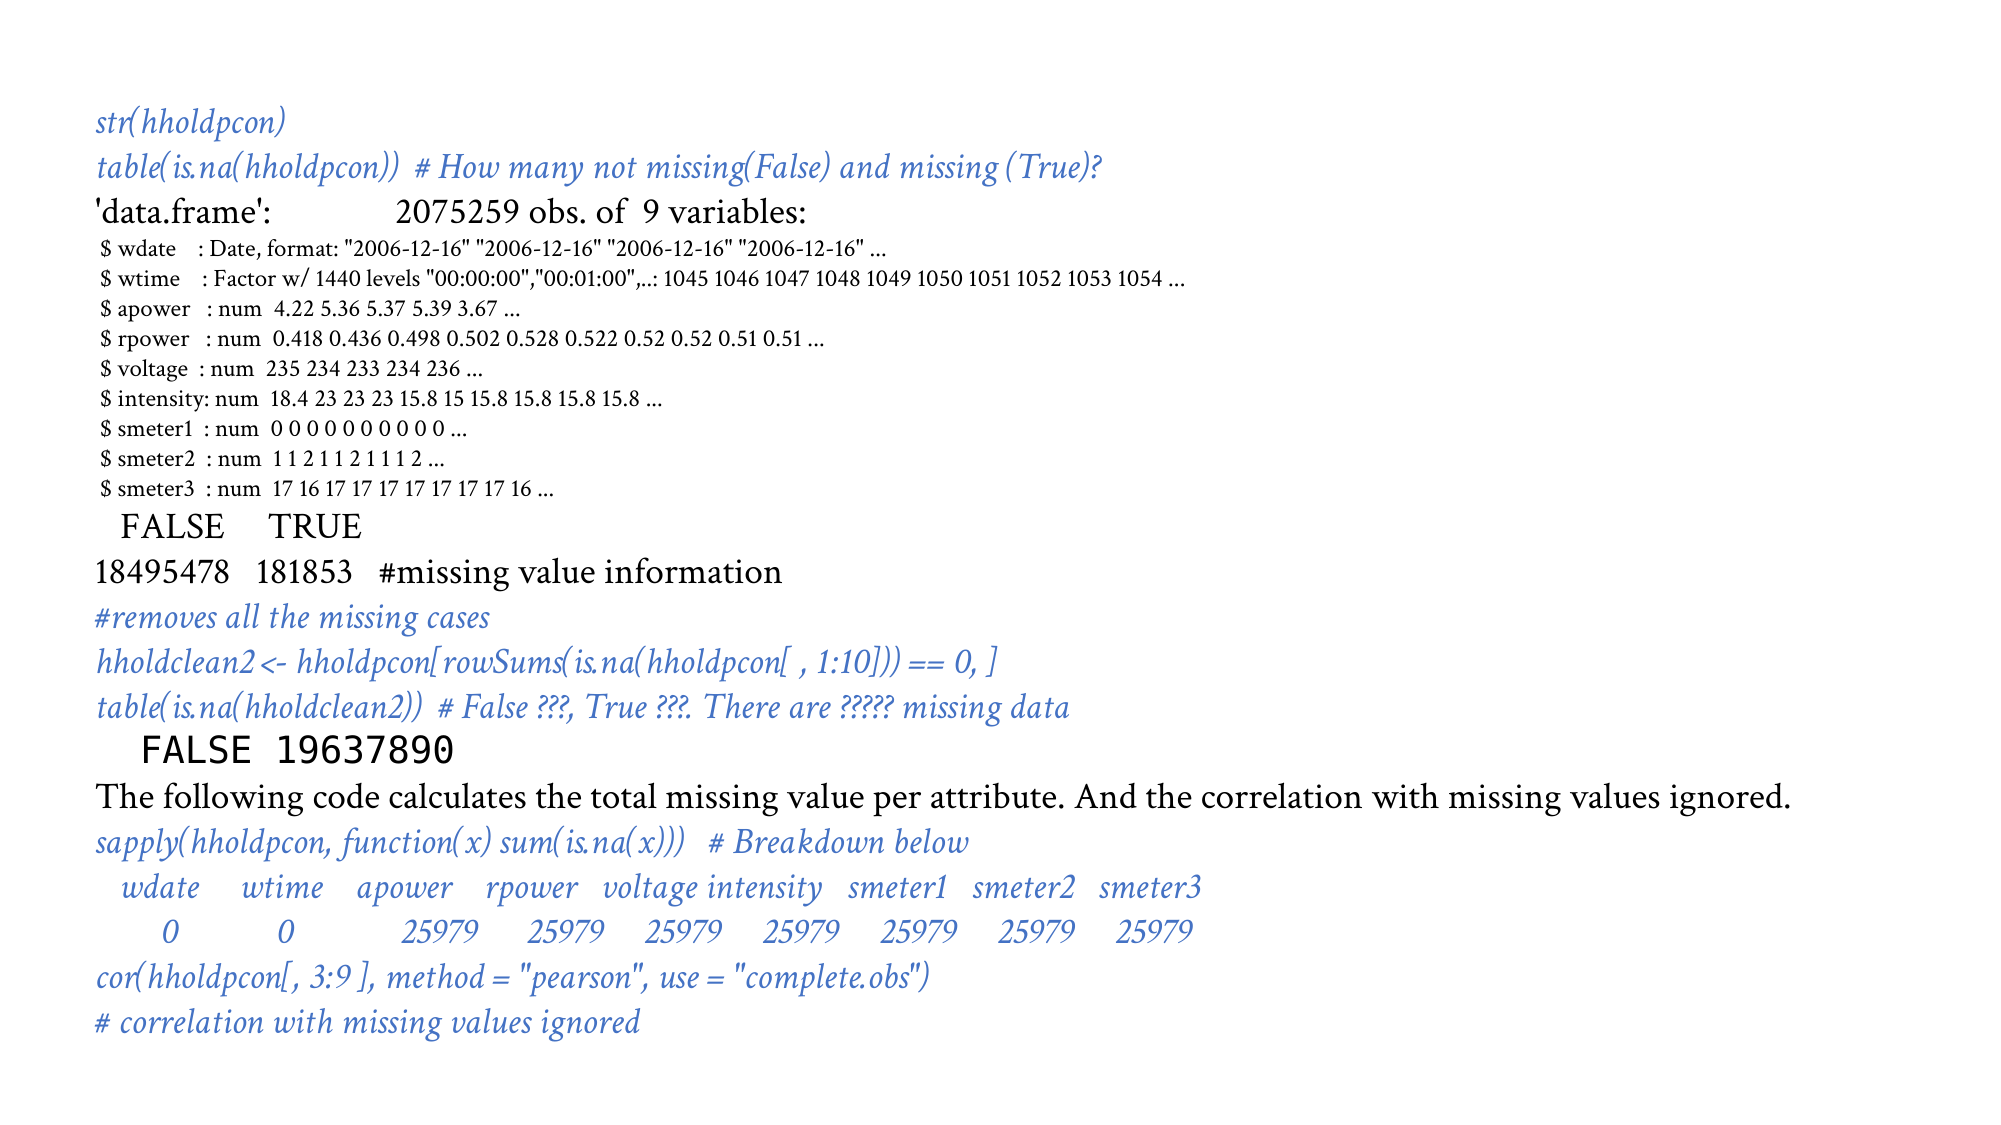

str(hholdpcon)
table(is.na(hholdpcon))  # How many not missing(False) and missing (True)?
'data.frame':	2075259 obs. of  9 variables:
 $ wdate    : Date, format: "2006-12-16" "2006-12-16" "2006-12-16" "2006-12-16" ...
 $ wtime    : Factor w/ 1440 levels "00:00:00","00:01:00",..: 1045 1046 1047 1048 1049 1050 1051 1052 1053 1054 ...
 $ apower   : num  4.22 5.36 5.37 5.39 3.67 ...
 $ rpower   : num  0.418 0.436 0.498 0.502 0.528 0.522 0.52 0.52 0.51 0.51 ...
 $ voltage  : num  235 234 233 234 236 ...
 $ intensity: num  18.4 23 23 23 15.8 15 15.8 15.8 15.8 15.8 ...
 $ smeter1  : num  0 0 0 0 0 0 0 0 0 0 ...
 $ smeter2  : num  1 1 2 1 1 2 1 1 1 2 ...
 $ smeter3  : num  17 16 17 17 17 17 17 17 17 16 ...
   FALSE     TRUE
18495478   181853   #missing value information
#removes all the missing cases
hholdclean2 <- hholdpcon[rowSums(is.na(hholdpcon[ , 1:10])) == 0, ]
table(is.na(hholdclean2))  # False ???, True ???. There are ????? missing data
  FALSE 19637890
The following code calculates the total missing value per attribute. And the correlation with missing values ignored.
sapply(hholdpcon, function(x) sum(is.na(x)))   # Breakdown below
   wdate     wtime    apower    rpower   voltage intensity   smeter1   smeter2   smeter3
        0            0             25979      25979     25979     25979     25979     25979     25979
cor(hholdpcon[, 3:9 ], method = "pearson", use = "complete.obs")
# correlation with missing values ignored